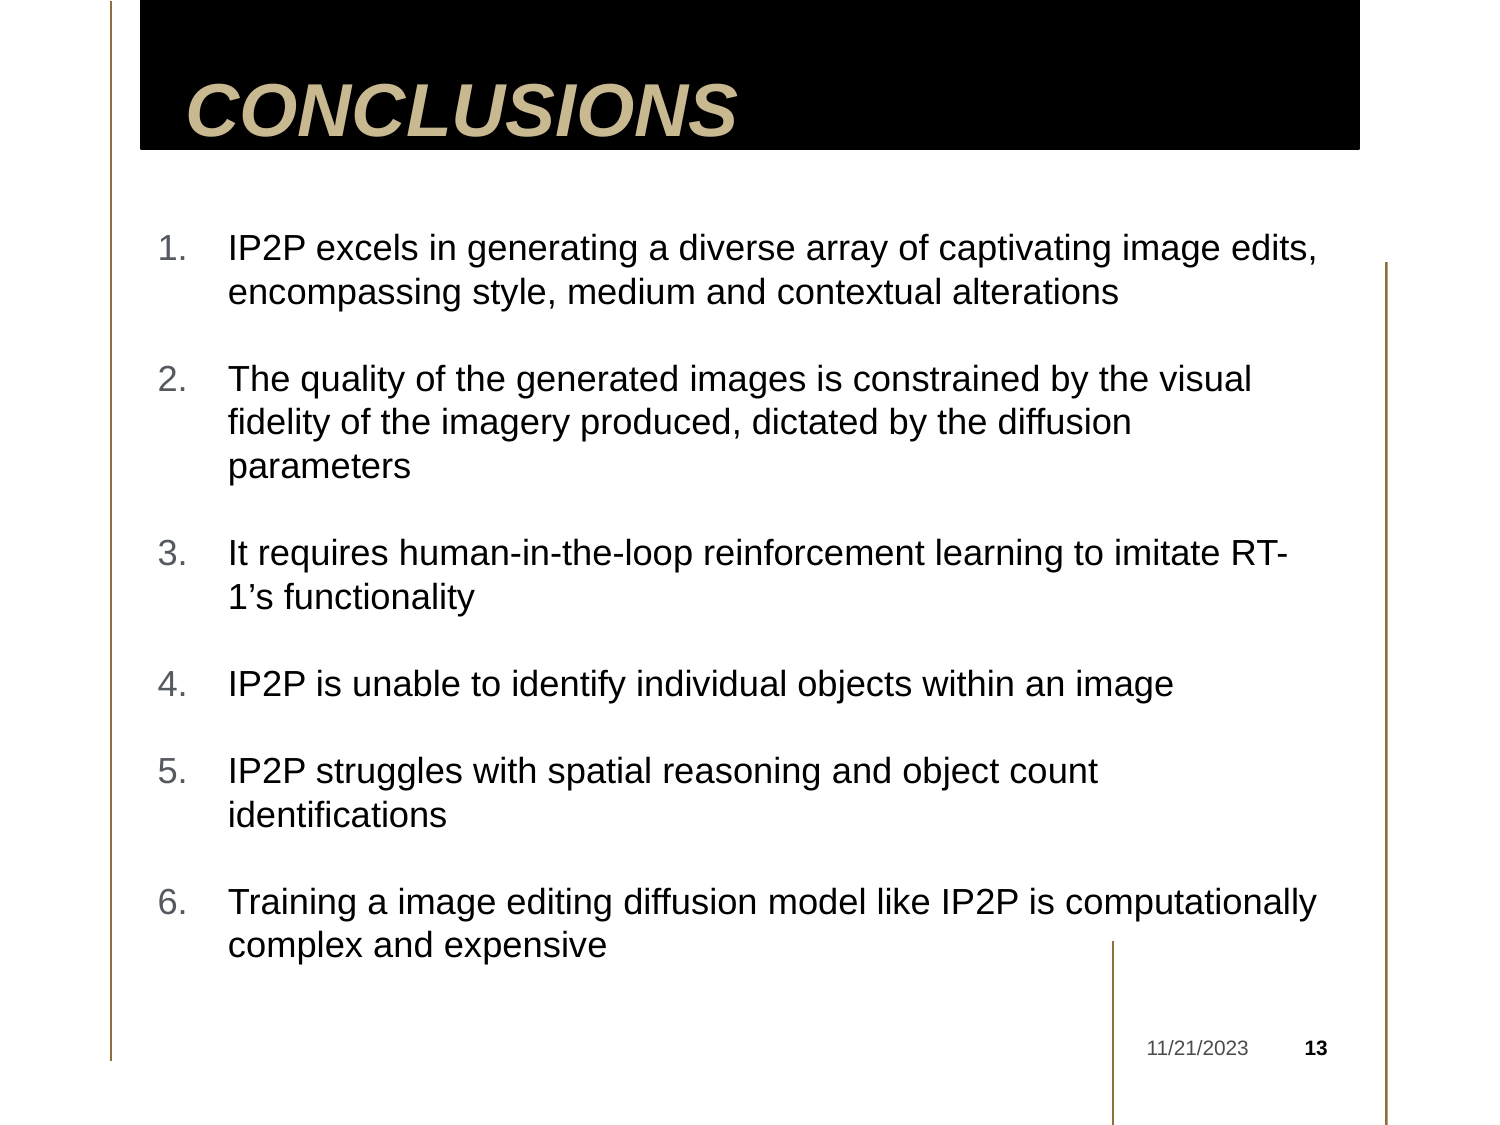

# CONCLUSIONS
IP2P excels in generating a diverse array of captivating image edits, encompassing style, medium and contextual alterations

The quality of the generated images is constrained by the visual fidelity of the imagery produced, dictated by the diffusion parameters

It requires human-in-the-loop reinforcement learning to imitate RT-1’s functionality

IP2P is unable to identify individual objects within an image

IP2P struggles with spatial reasoning and object count identifications

Training a image editing diffusion model like IP2P is computationally complex and expensive
13
11/21/2023